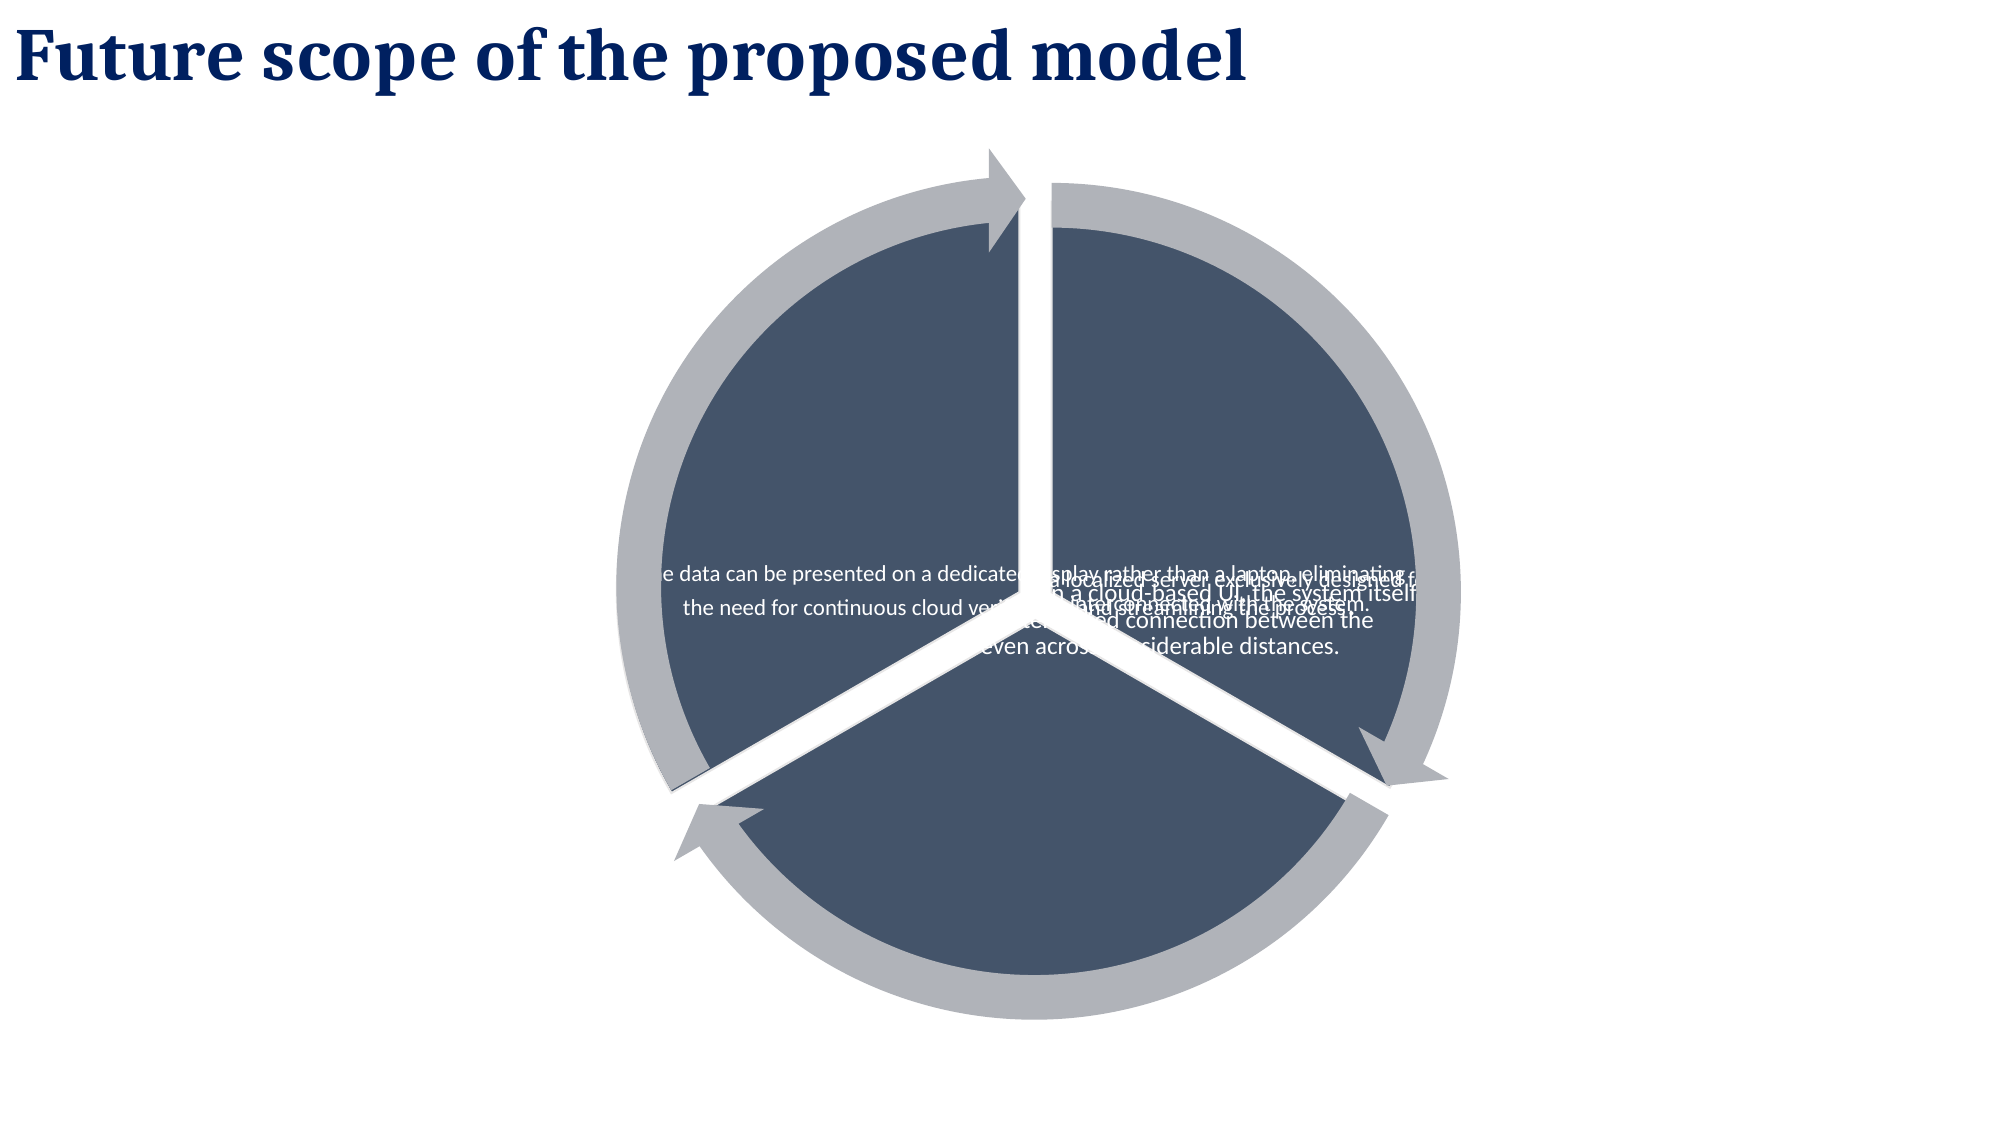

Future scope of the proposed model
Additionally, there will be integration of a localized server exclusively designed for storing historical data, which will be interconnected with the system.
Currently, while the data is displayed on a cloud-based UI, the system itself can establish a smooth and uninterrupted connection between the transmitter and receiver even across considerable distances.
The data can be presented on a dedicated display rather than a laptop, eliminating the need for continuous cloud verification and streamlining the process.